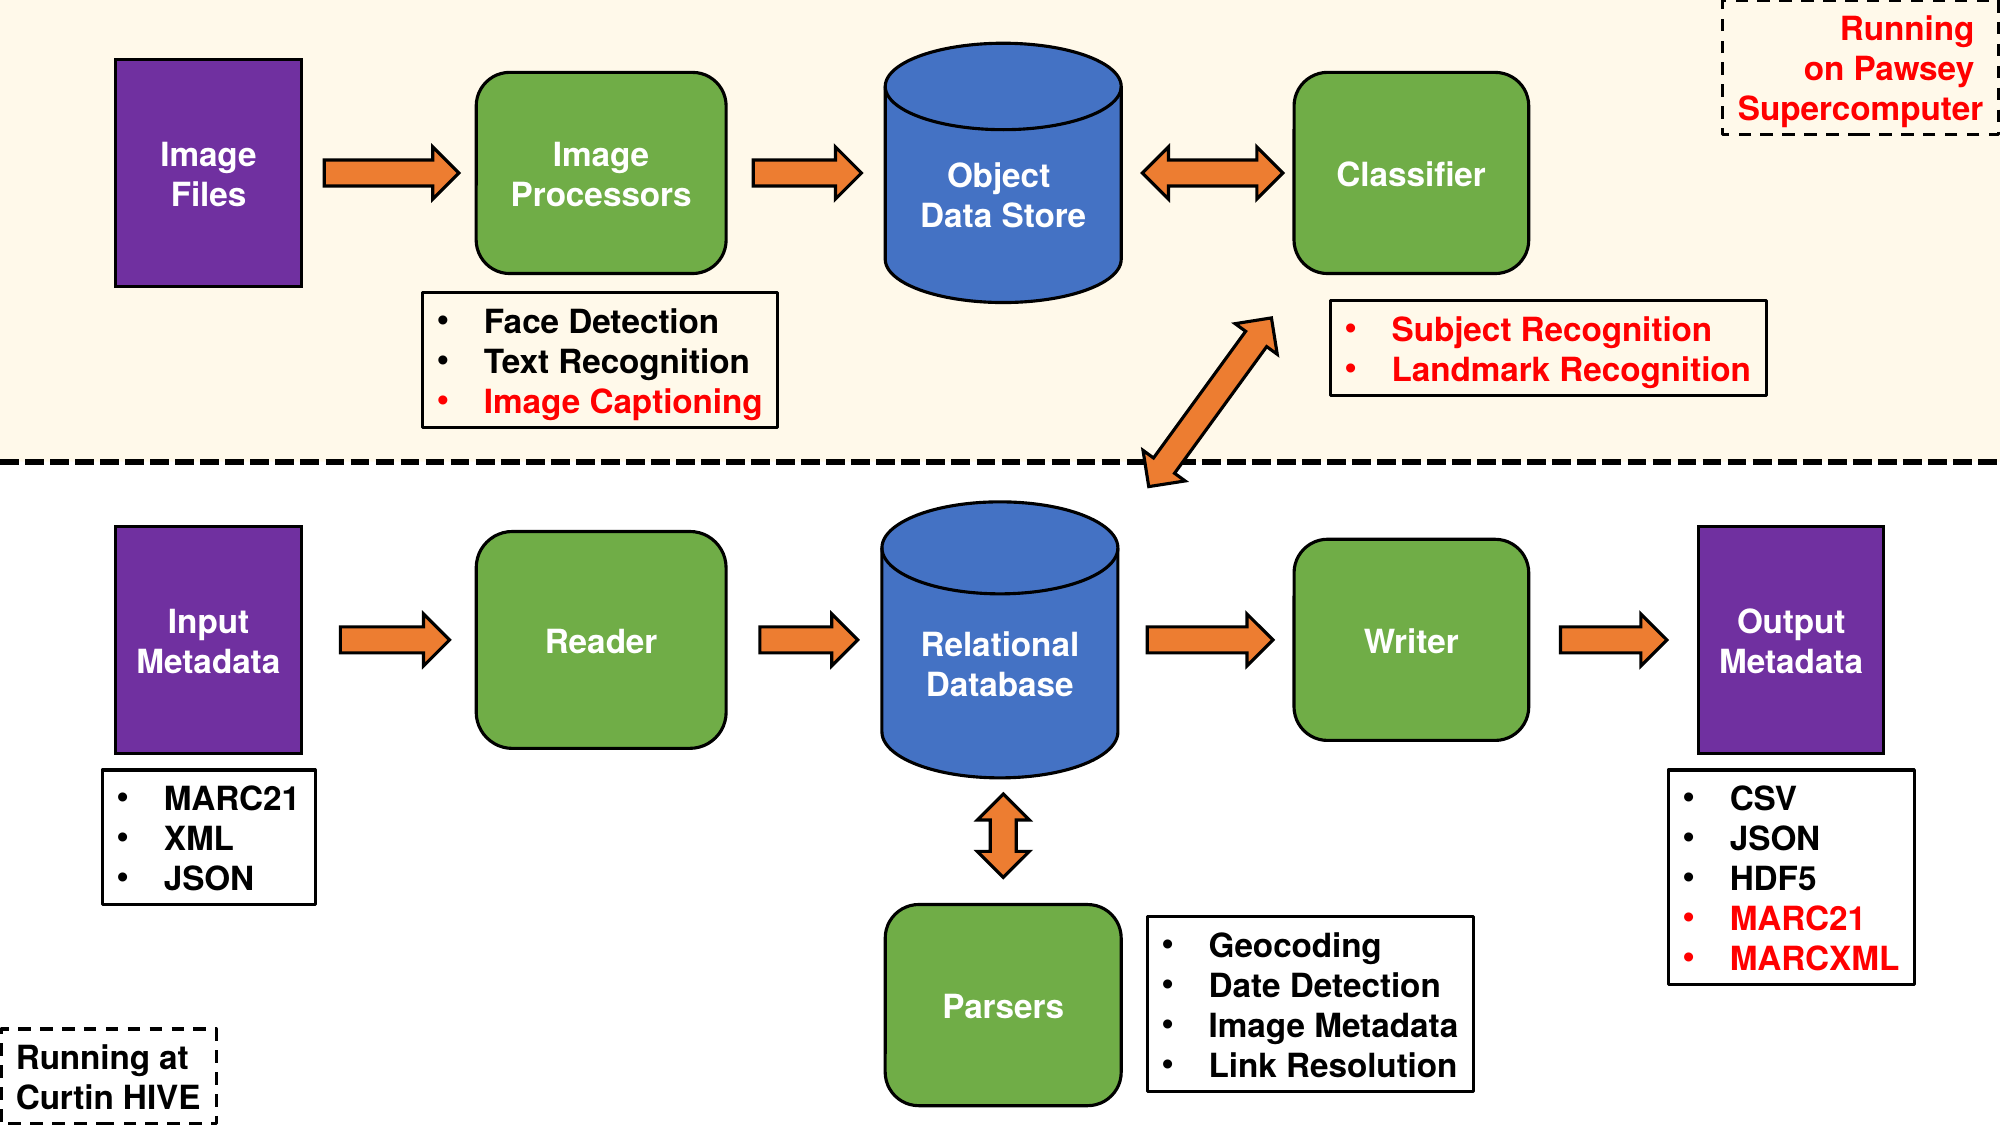

Running
on Pawsey
Supercomputer
Object
Data Store
Image Files
Image Processors
Classifier

Face Detection
Text Recognition
Image Captioning
Subject Recognition
Landmark Recognition

Relational
Database
Input Metadata
Output Metadata
Reader
Writer

MARC21
XML
JSON
CSV
JSON
HDF5
MARC21
MARCXML

Parsers
Geocoding
Date Detection
Image Metadata
Link Resolution
Running at
Curtin HIVE